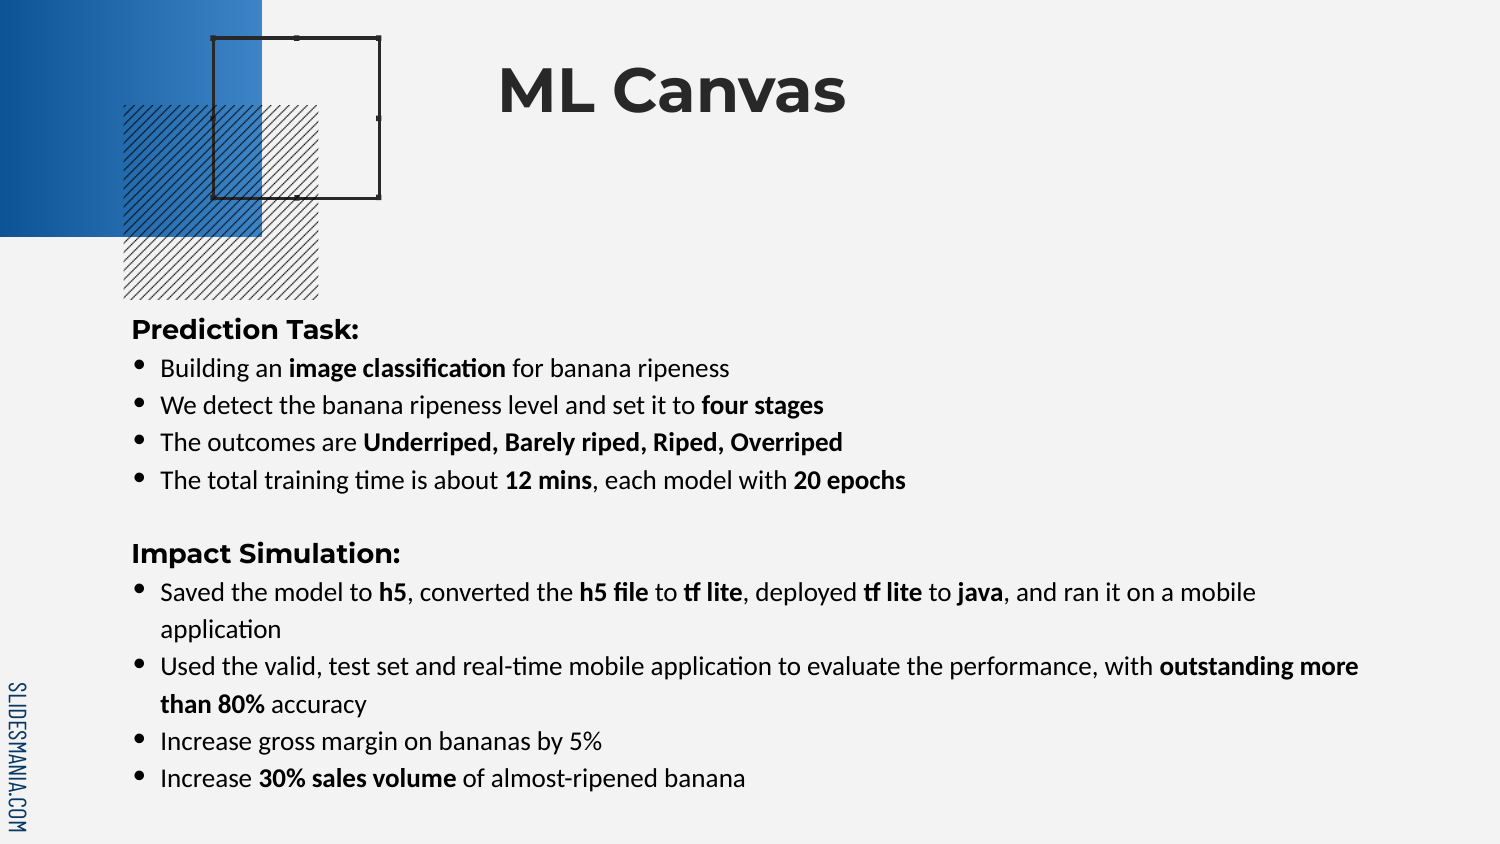

# ML Canvas

Prediction Task:
Building an image classification for banana ripeness
We detect the banana ripeness level and set it to four stages
The outcomes are Underriped, Barely riped, Riped, Overriped
The total training time is about 12 mins, each model with 20 epochs

Impact Simulation:
Saved the model to h5, converted the h5 file to tf lite, deployed tf lite to java, and ran it on a mobile application
Used the valid, test set and real-time mobile application to evaluate the performance, with outstanding more than 80% accuracy
Increase gross margin on bananas by 5%
Increase 30% sales volume of almost-ripened banana